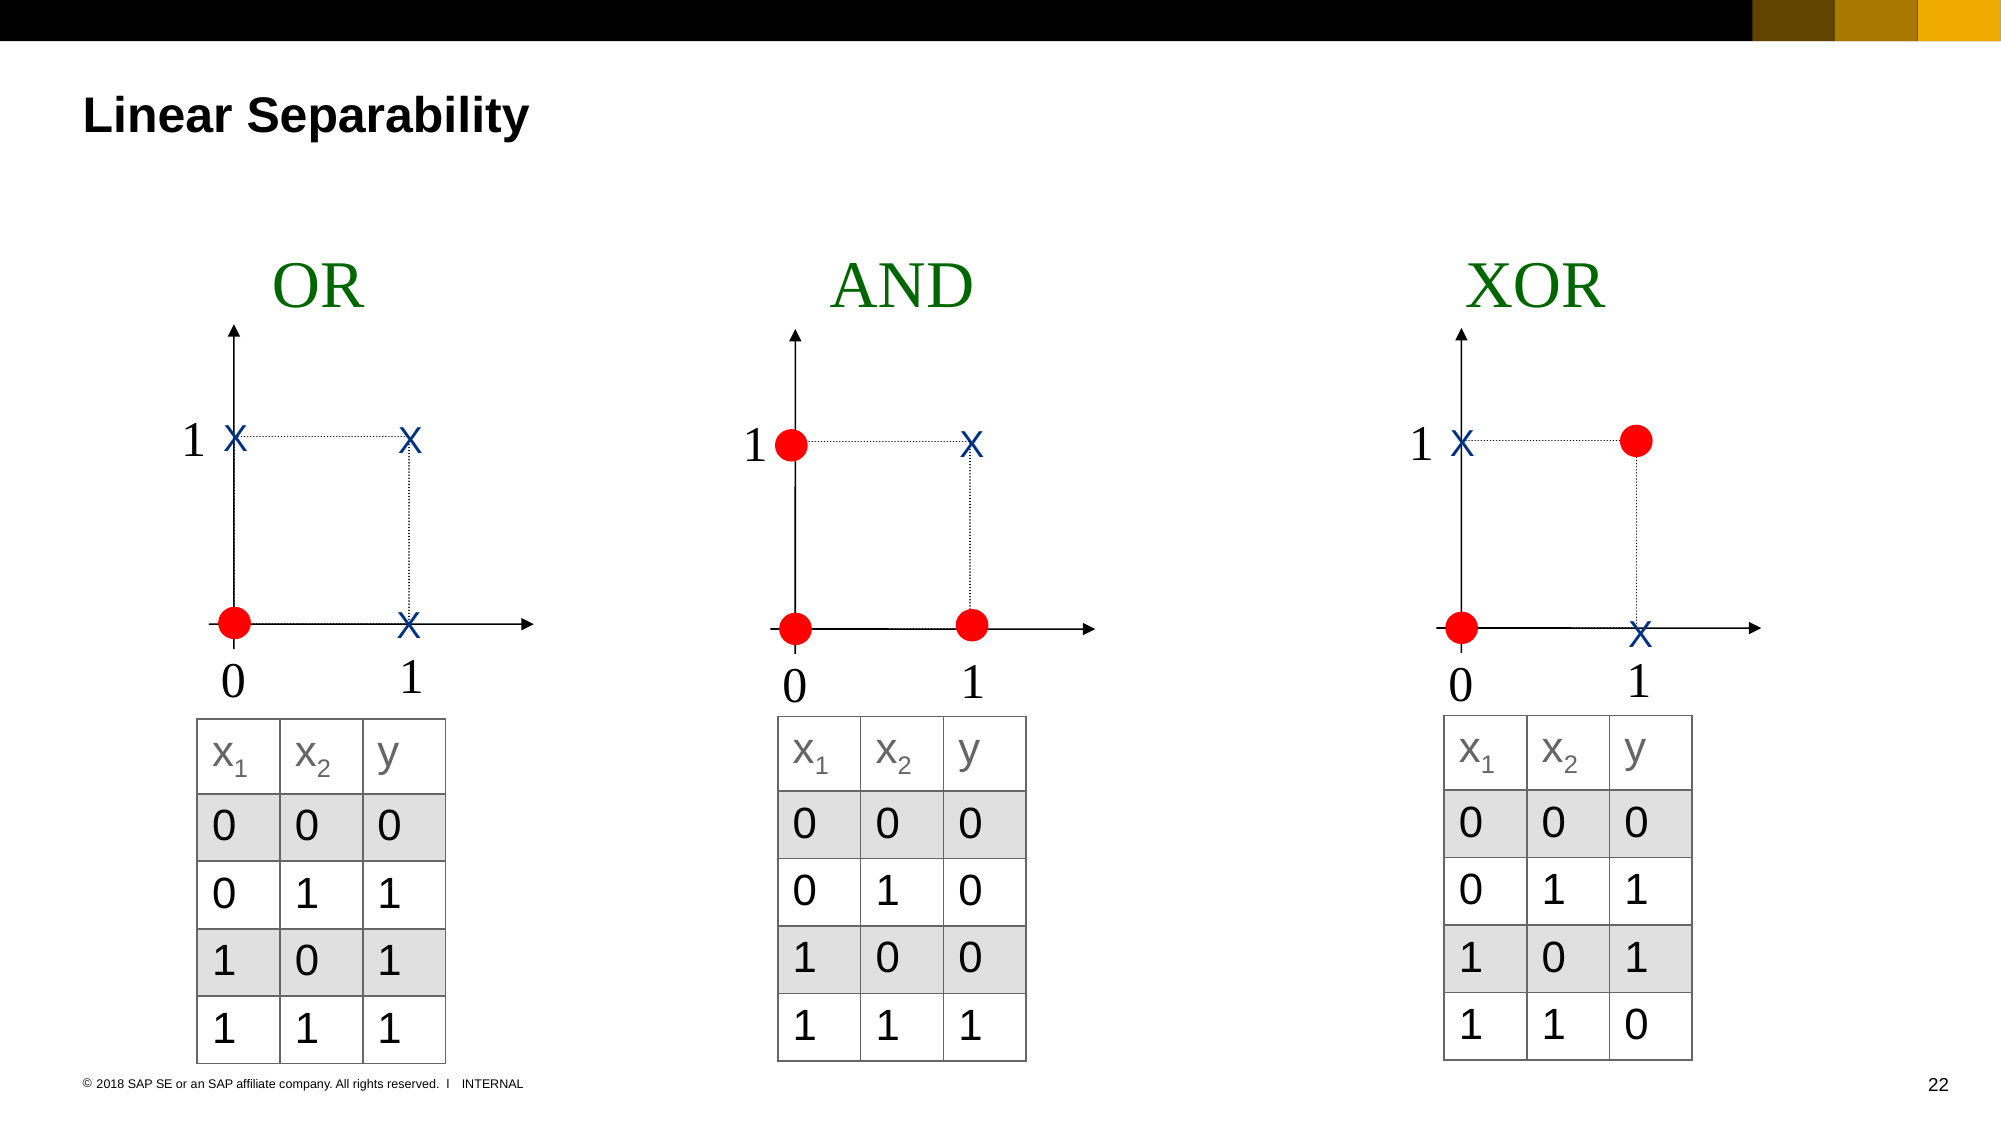

# Linear Separability
OR
AND
XOR

1

1
0

1

1
0

1

1
0
X
X
X
X

X

X

| x1 | x2 | y |
| --- | --- | --- |
| 0 | 0 | 0 |
| 0 | 1 | 1 |
| 1 | 0 | 1 |
| 1 | 1 | 0 |
| x1 | x2 | y |
| --- | --- | --- |
| 0 | 0 | 0 |
| 0 | 1 | 0 |
| 1 | 0 | 0 |
| 1 | 1 | 1 |
| x1 | x2 | y |
| --- | --- | --- |
| 0 | 0 | 0 |
| 0 | 1 | 1 |
| 1 | 0 | 1 |
| 1 | 1 | 1 |